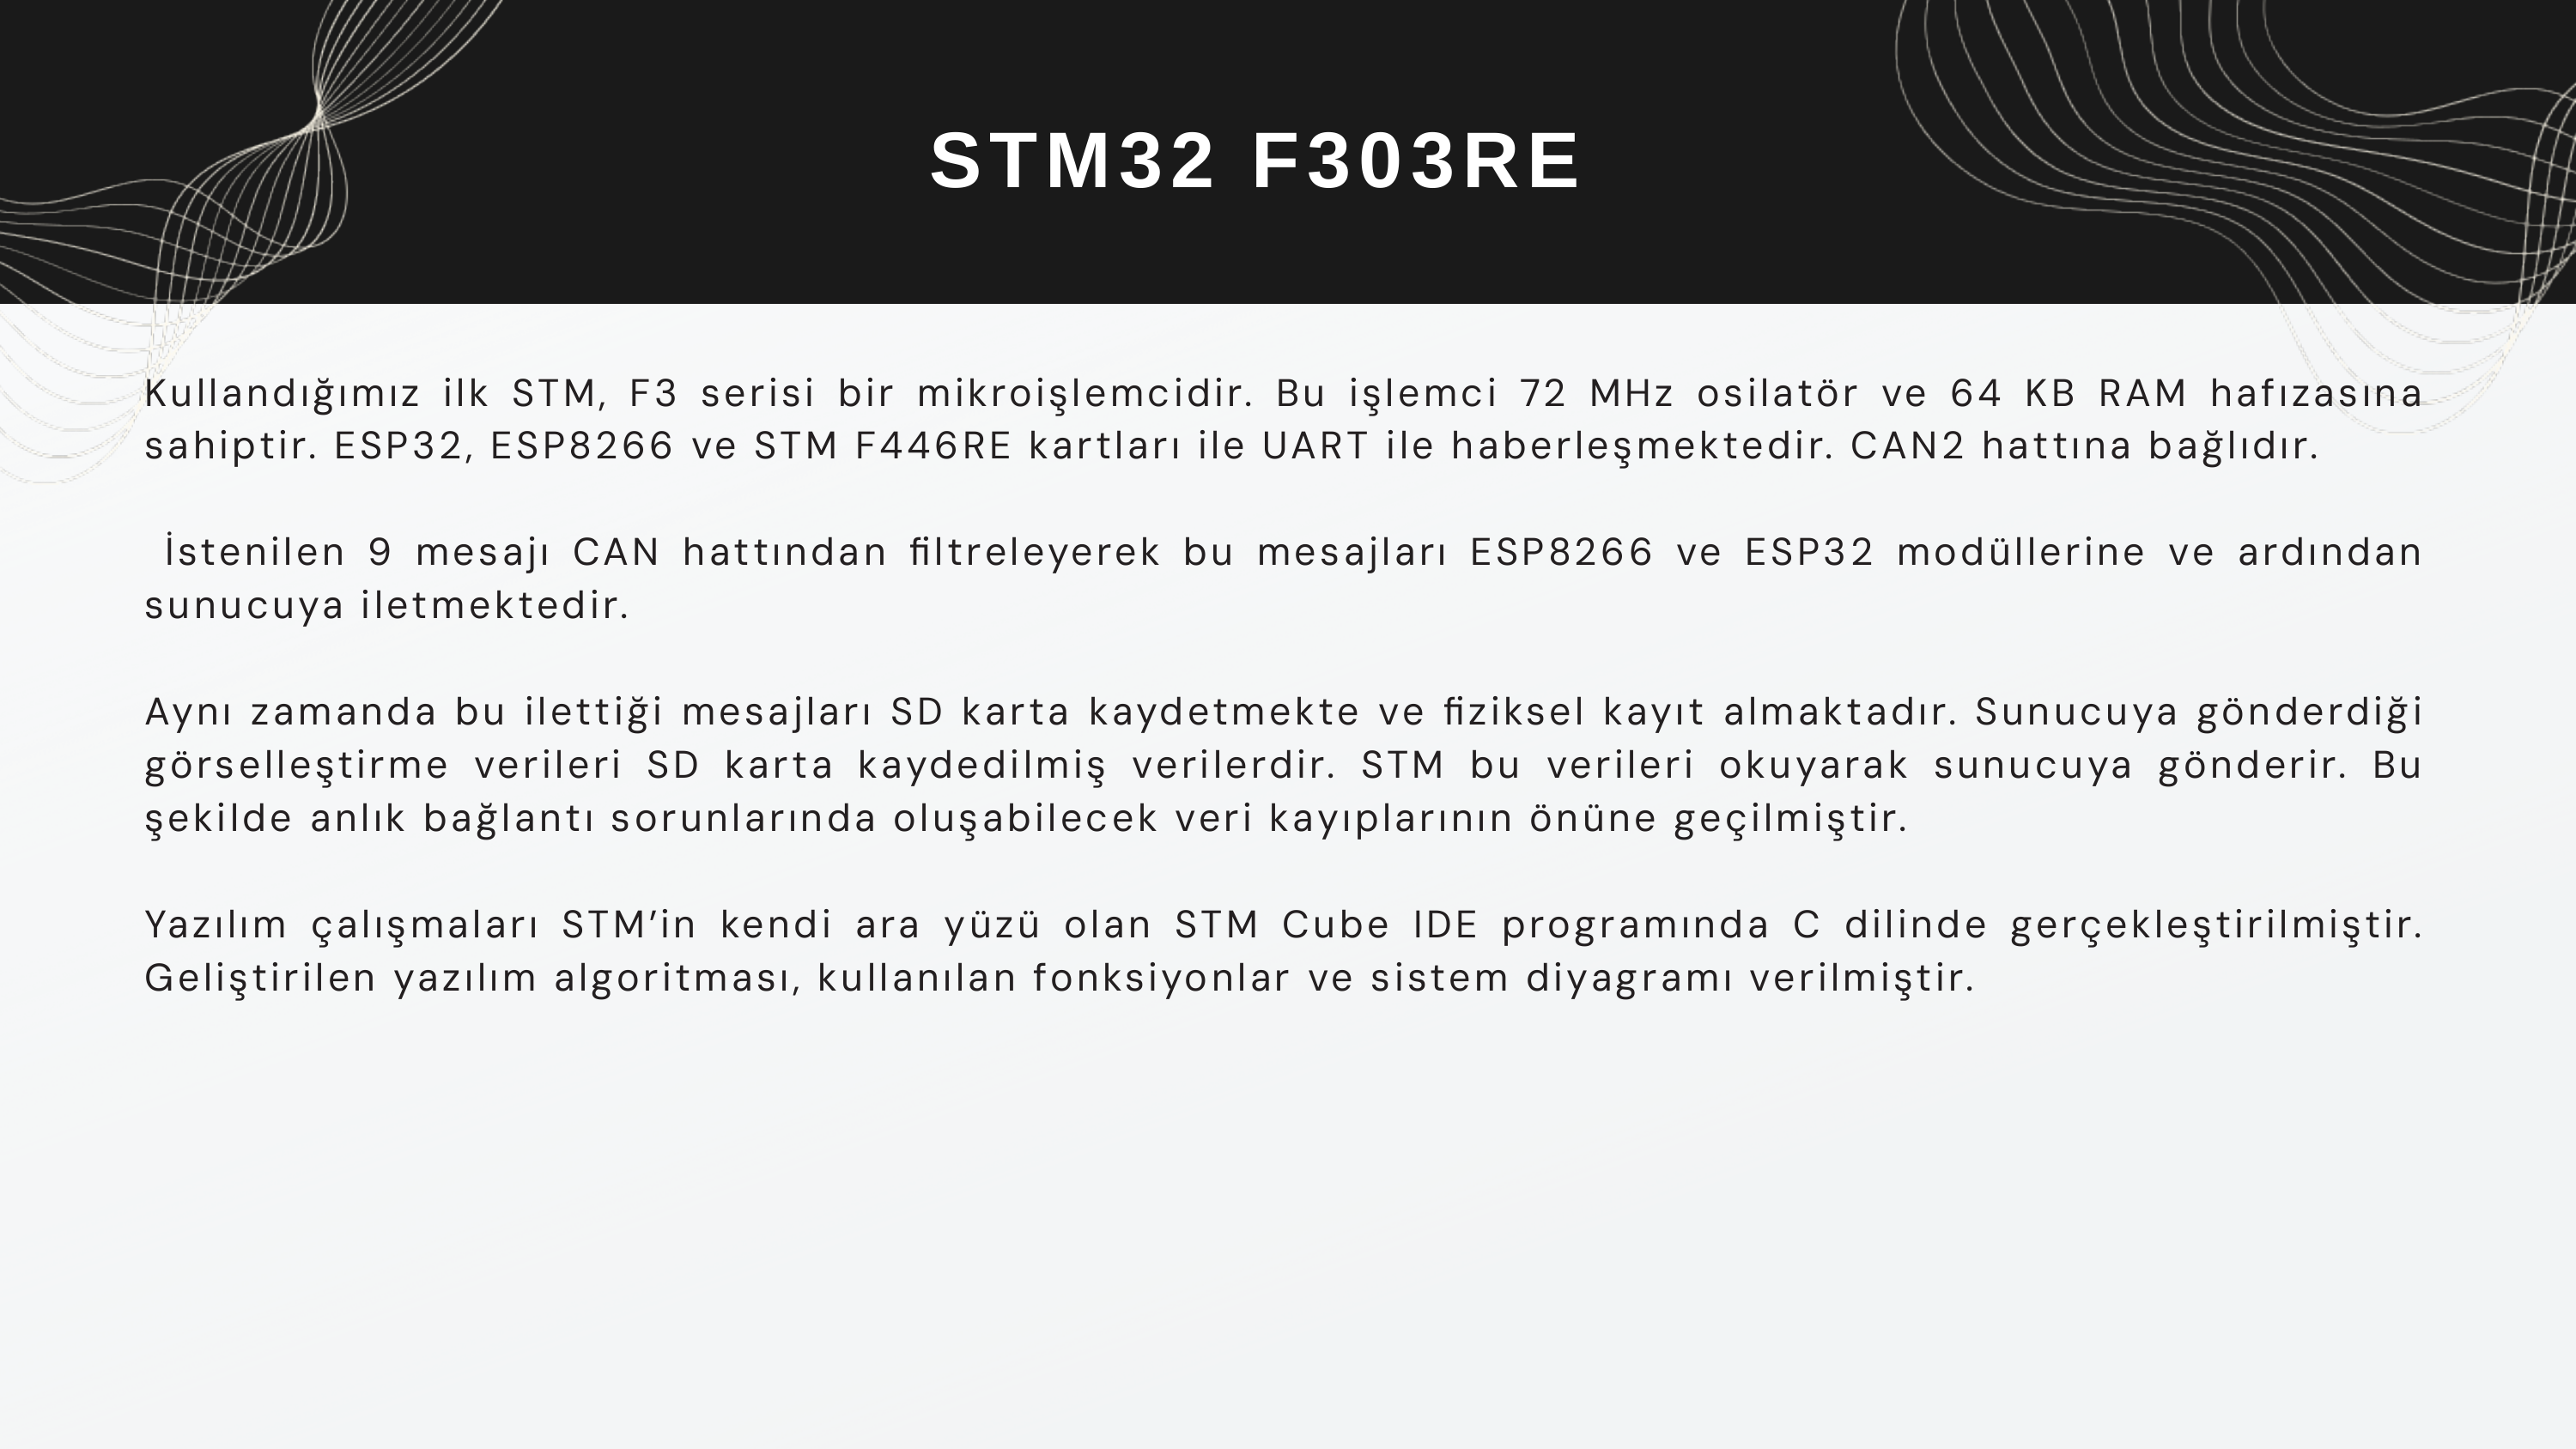

STM32 F303RE
Kullandığımız ilk STM, F3 serisi bir mikroişlemcidir. Bu işlemci 72 MHz osilatör ve 64 KB RAM hafızasına sahiptir. ESP32, ESP8266 ve STM F446RE kartları ile UART ile haberleşmektedir. CAN2 hattına bağlıdır.

 İstenilen 9 mesajı CAN hattından filtreleyerek bu mesajları ESP8266 ve ESP32 modüllerine ve ardından sunucuya iletmektedir.

Aynı zamanda bu ilettiği mesajları SD karta kaydetmekte ve fiziksel kayıt almaktadır. Sunucuya gönderdiği görselleştirme verileri SD karta kaydedilmiş verilerdir. STM bu verileri okuyarak sunucuya gönderir. Bu şekilde anlık bağlantı sorunlarında oluşabilecek veri kayıplarının önüne geçilmiştir.

Yazılım çalışmaları STM’in kendi ara yüzü olan STM Cube IDE programında C dilinde gerçekleştirilmiştir. Geliştirilen yazılım algoritması, kullanılan fonksiyonlar ve sistem diyagramı verilmiştir.